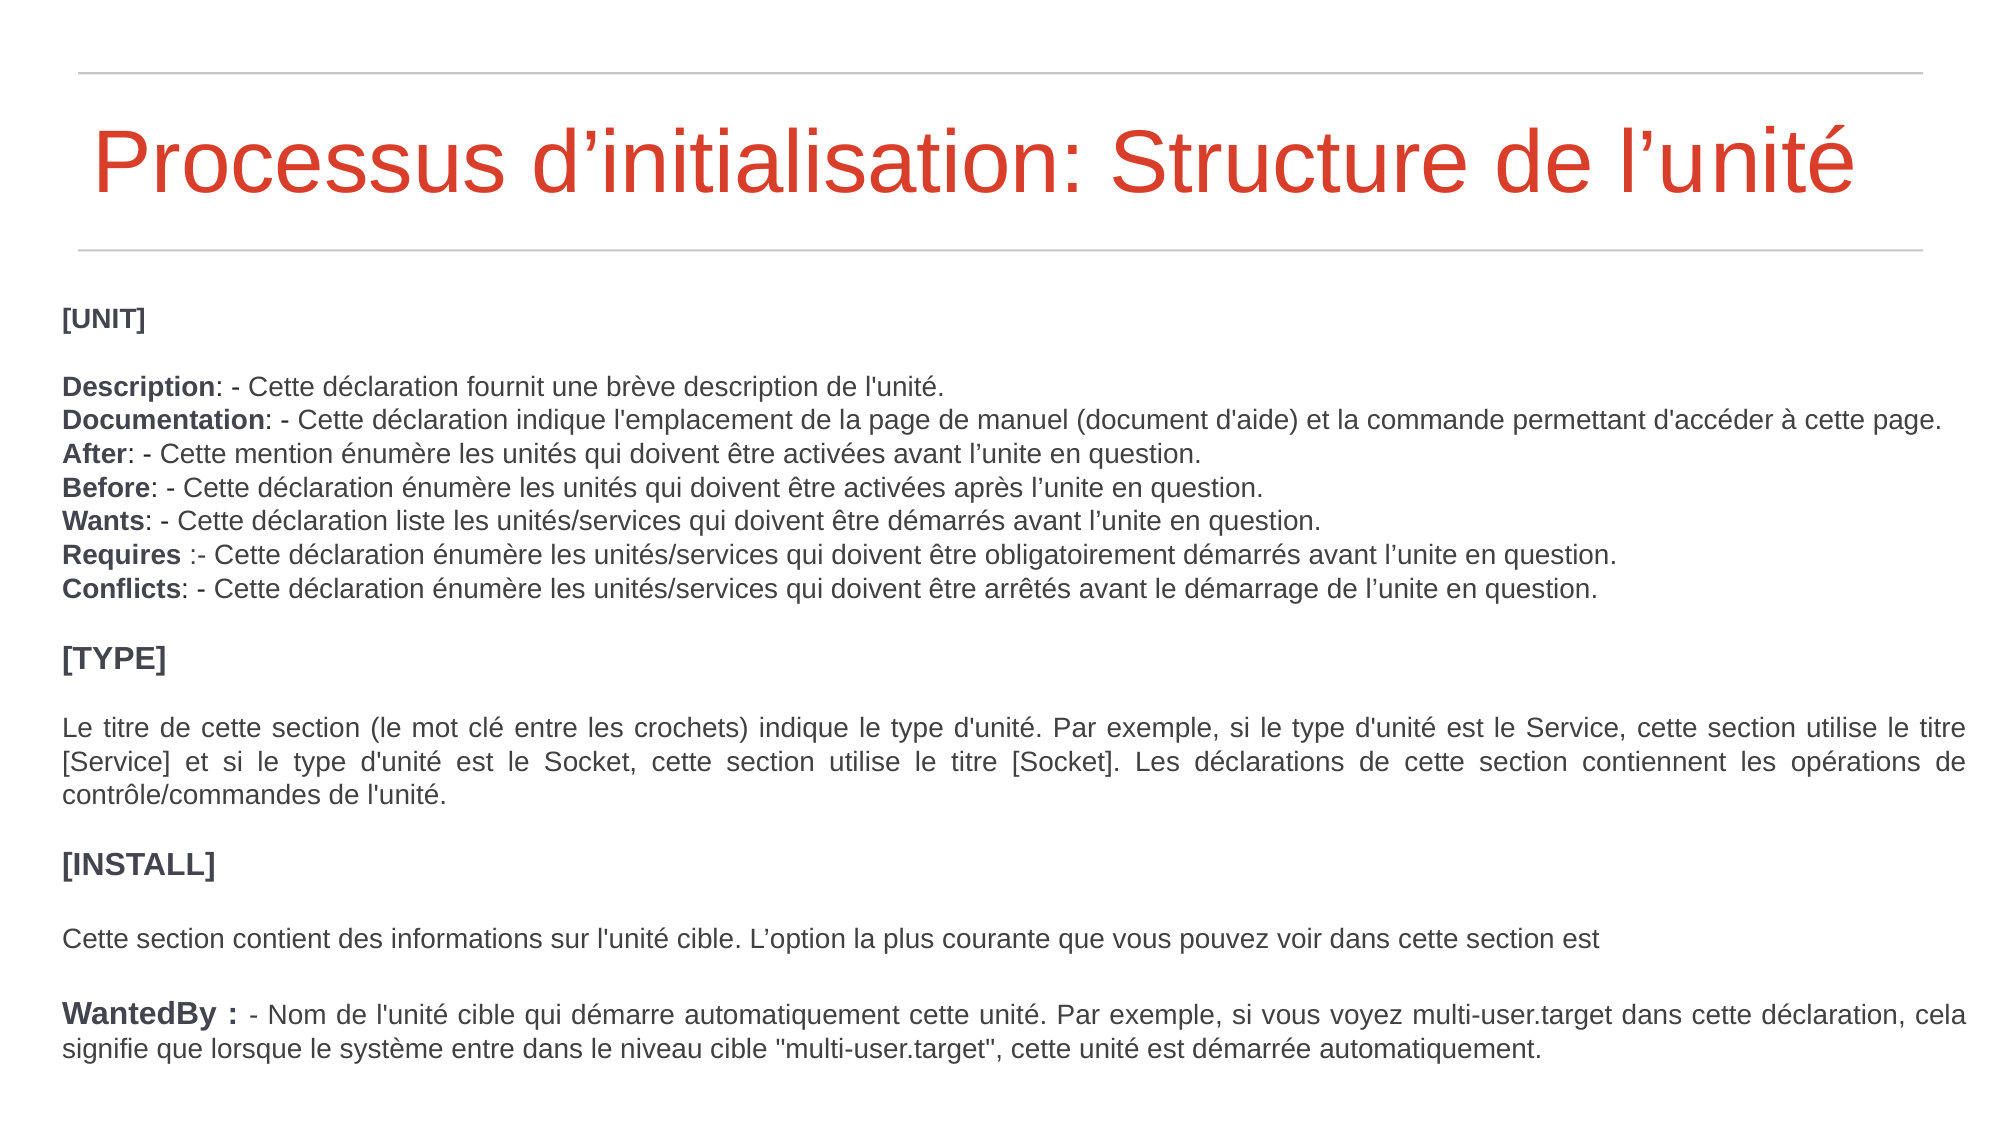

# Processus d’initialisation: Structure de l’unité
[UNIT]

Description: - Cette déclaration fournit une brève description de l'unité.
Documentation: - Cette déclaration indique l'emplacement de la page de manuel (document d'aide) et la commande permettant d'accéder à cette page.
After: - Cette mention énumère les unités qui doivent être activées avant l’unite en question.
Before: - Cette déclaration énumère les unités qui doivent être activées après l’unite en question.
Wants: - Cette déclaration liste les unités/services qui doivent être démarrés avant l’unite en question.
Requires :- Cette déclaration énumère les unités/services qui doivent être obligatoirement démarrés avant l’unite en question.
Conflicts: - Cette déclaration énumère les unités/services qui doivent être arrêtés avant le démarrage de l’unite en question.

[TYPE]

Le titre de cette section (le mot clé entre les crochets) indique le type d'unité. Par exemple, si le type d'unité est le Service, cette section utilise le titre [Service] et si le type d'unité est le Socket, cette section utilise le titre [Socket]. Les déclarations de cette section contiennent les opérations de contrôle/commandes de l'unité.

[INSTALL]

Cette section contient des informations sur l'unité cible. L’option la plus courante que vous pouvez voir dans cette section est

WantedBy : - Nom de l'unité cible qui démarre automatiquement cette unité. Par exemple, si vous voyez multi-user.target dans cette déclaration, cela signifie que lorsque le système entre dans le niveau cible "multi-user.target", cette unité est démarrée automatiquement.